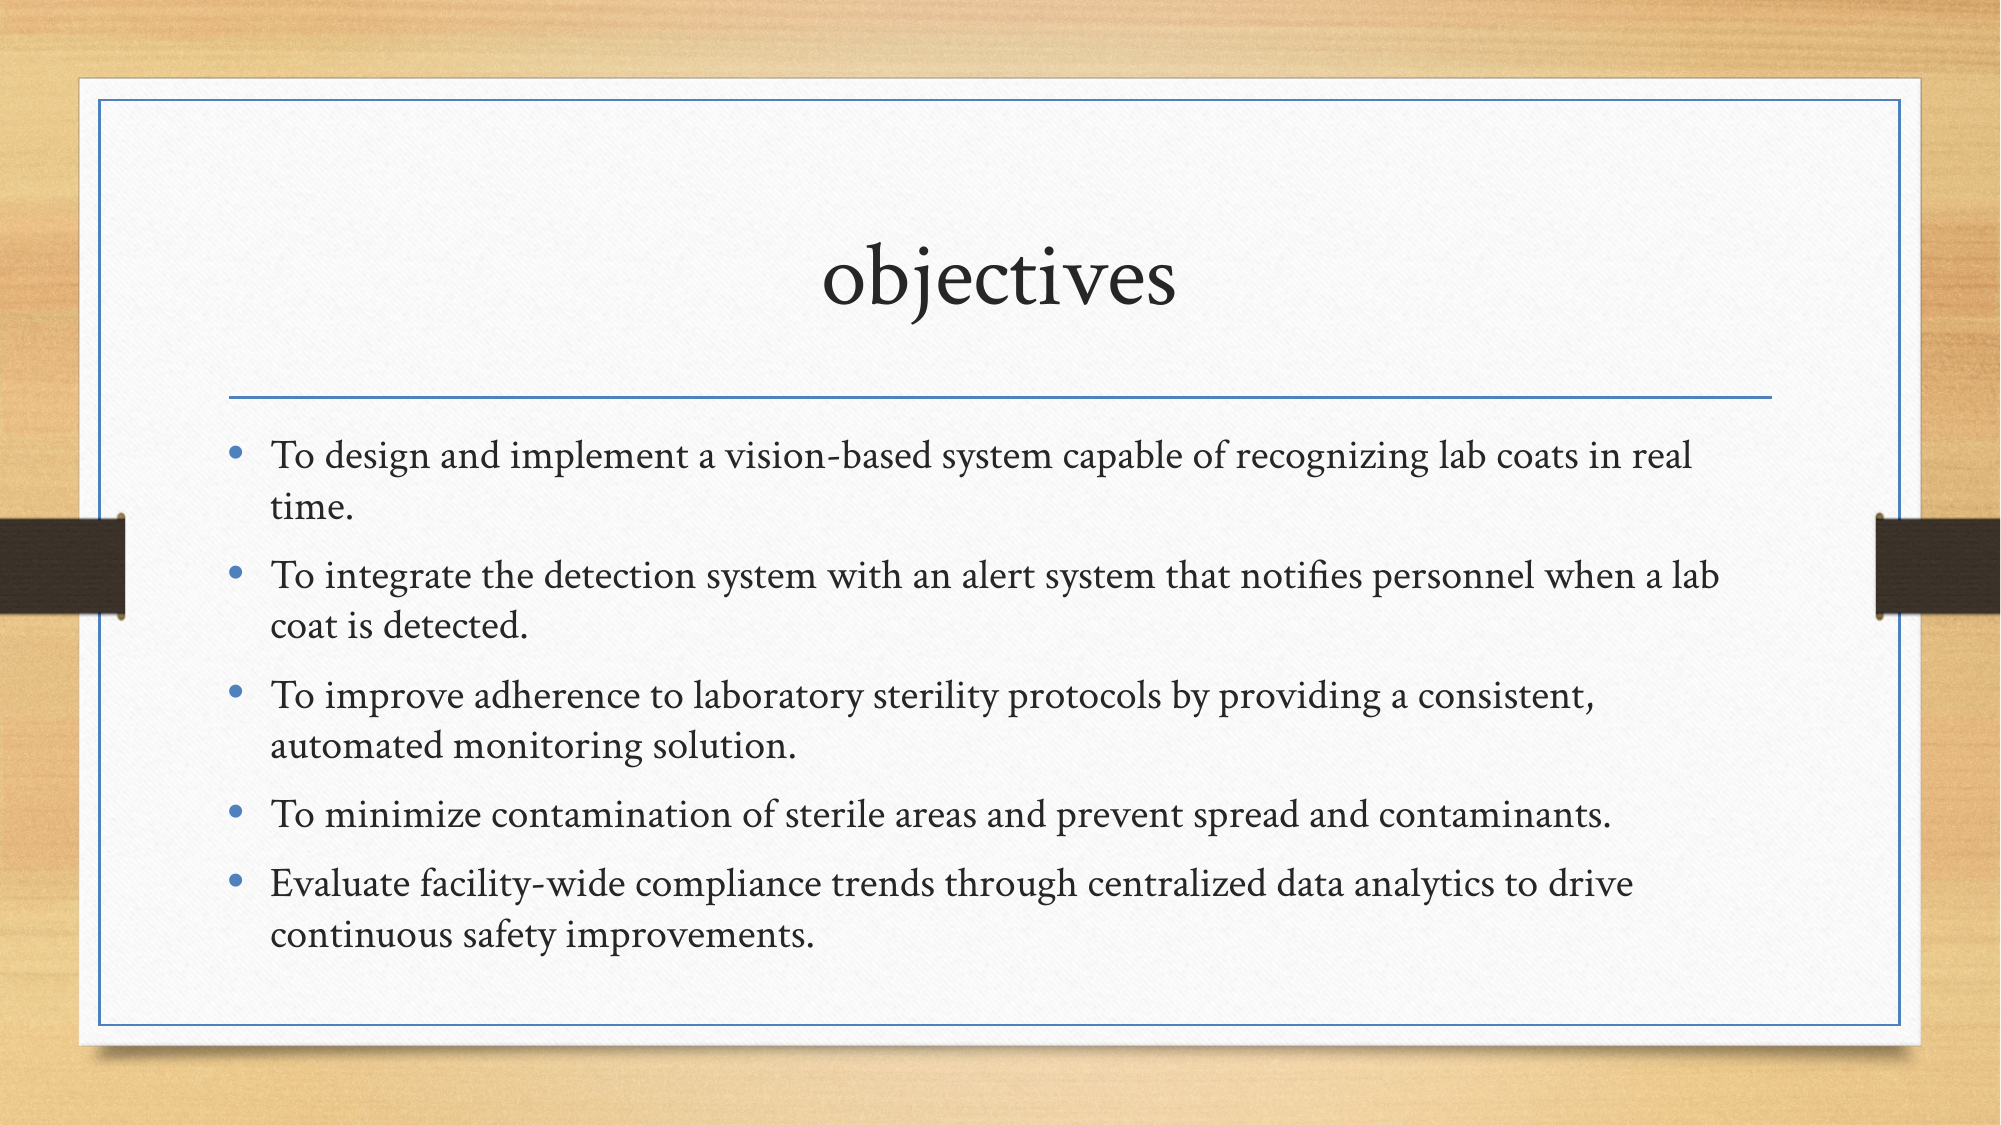

# objectives
To design and implement a vision-based system capable of recognizing lab coats in real time.
To integrate the detection system with an alert system that notifies personnel when a lab coat is detected.
To improve adherence to laboratory sterility protocols by providing a consistent, automated monitoring solution.
To minimize contamination of sterile areas and prevent spread and contaminants.
Evaluate facility-wide compliance trends through centralized data analytics to drive continuous safety improvements.